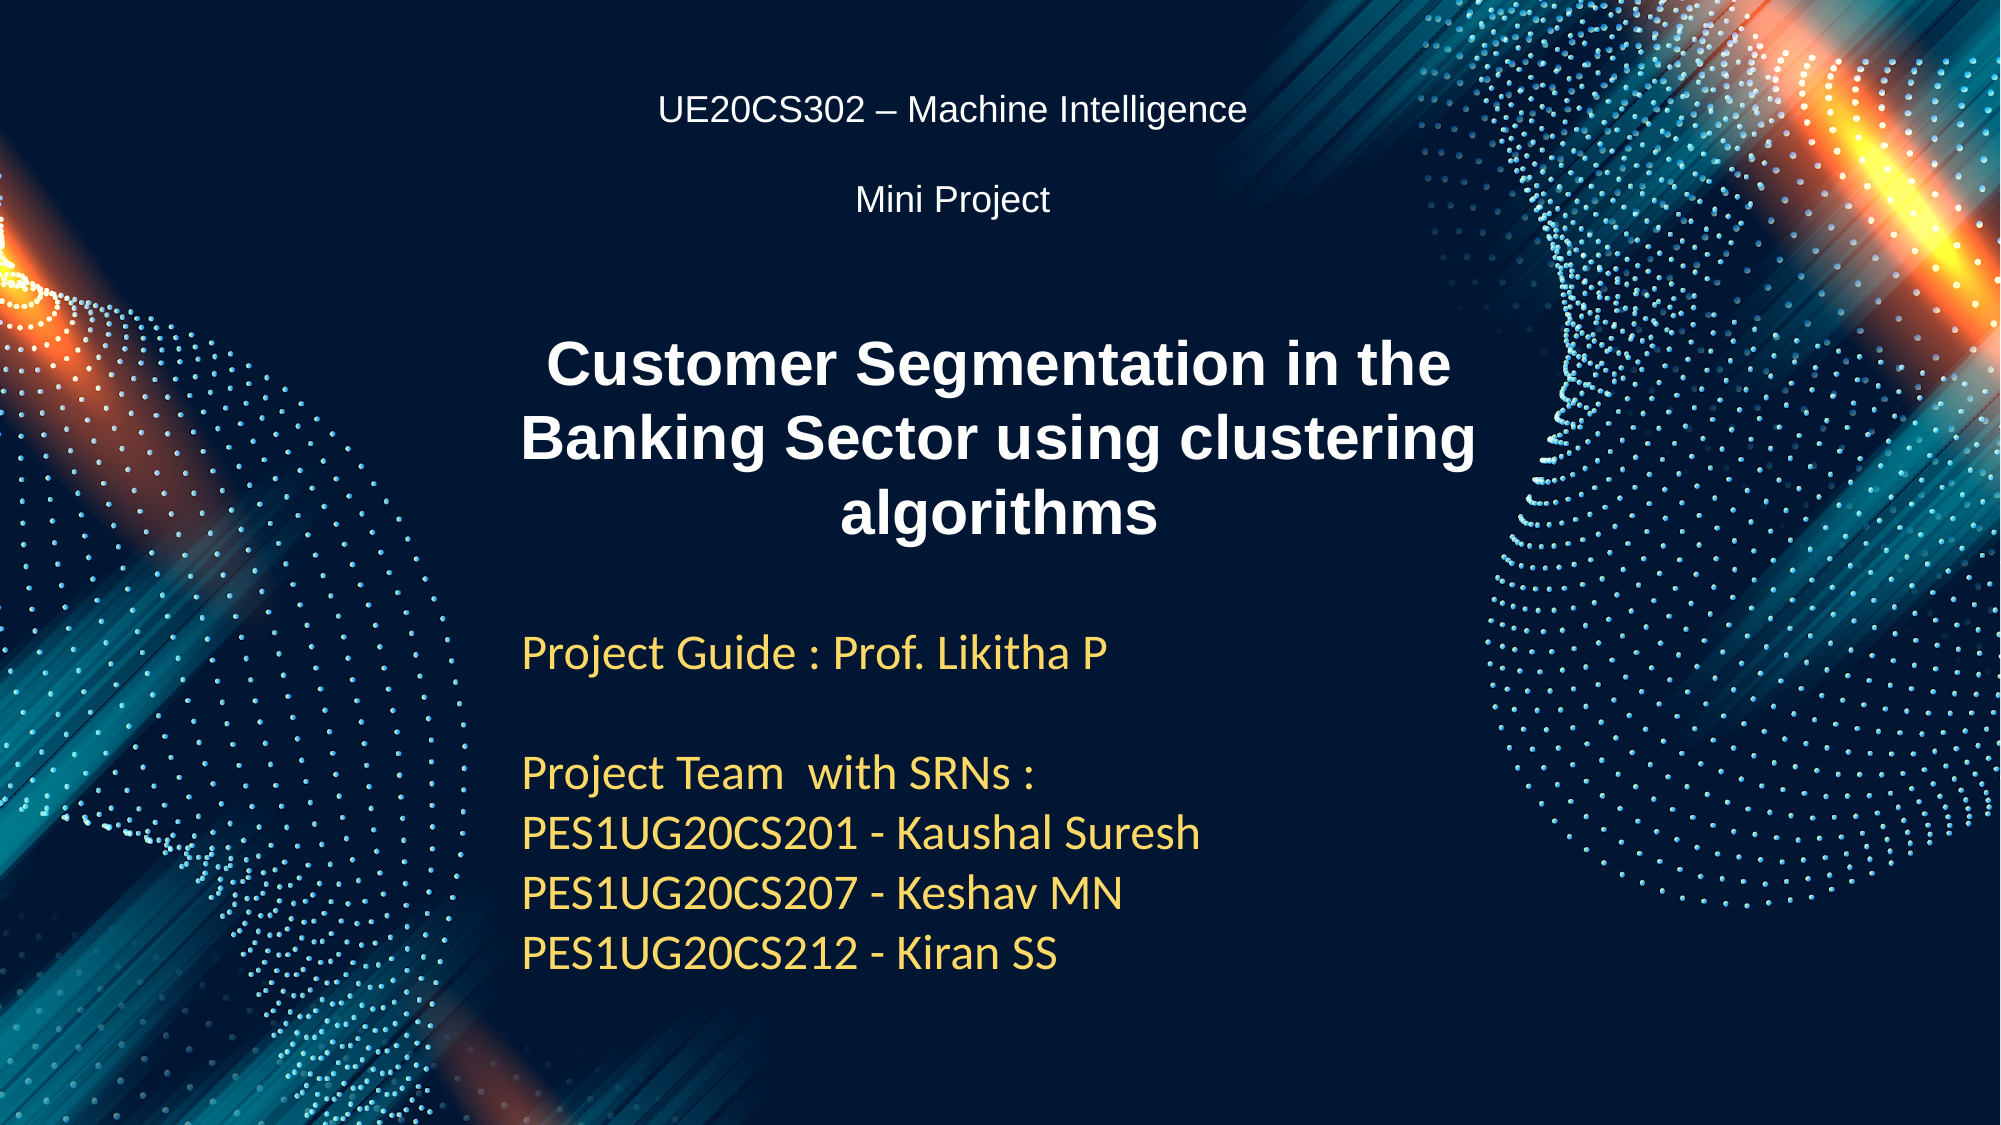

UE20CS302 – Machine Intelligence

Mini Project
# Customer Segmentation in the Banking Sector using clustering algorithms
Project Guide : Prof. Likitha P

Project Team  with SRNs :
PES1UG20CS201 - Kaushal Suresh
PES1UG20CS207 - Keshav MN
PES1UG20CS212 - Kiran SS